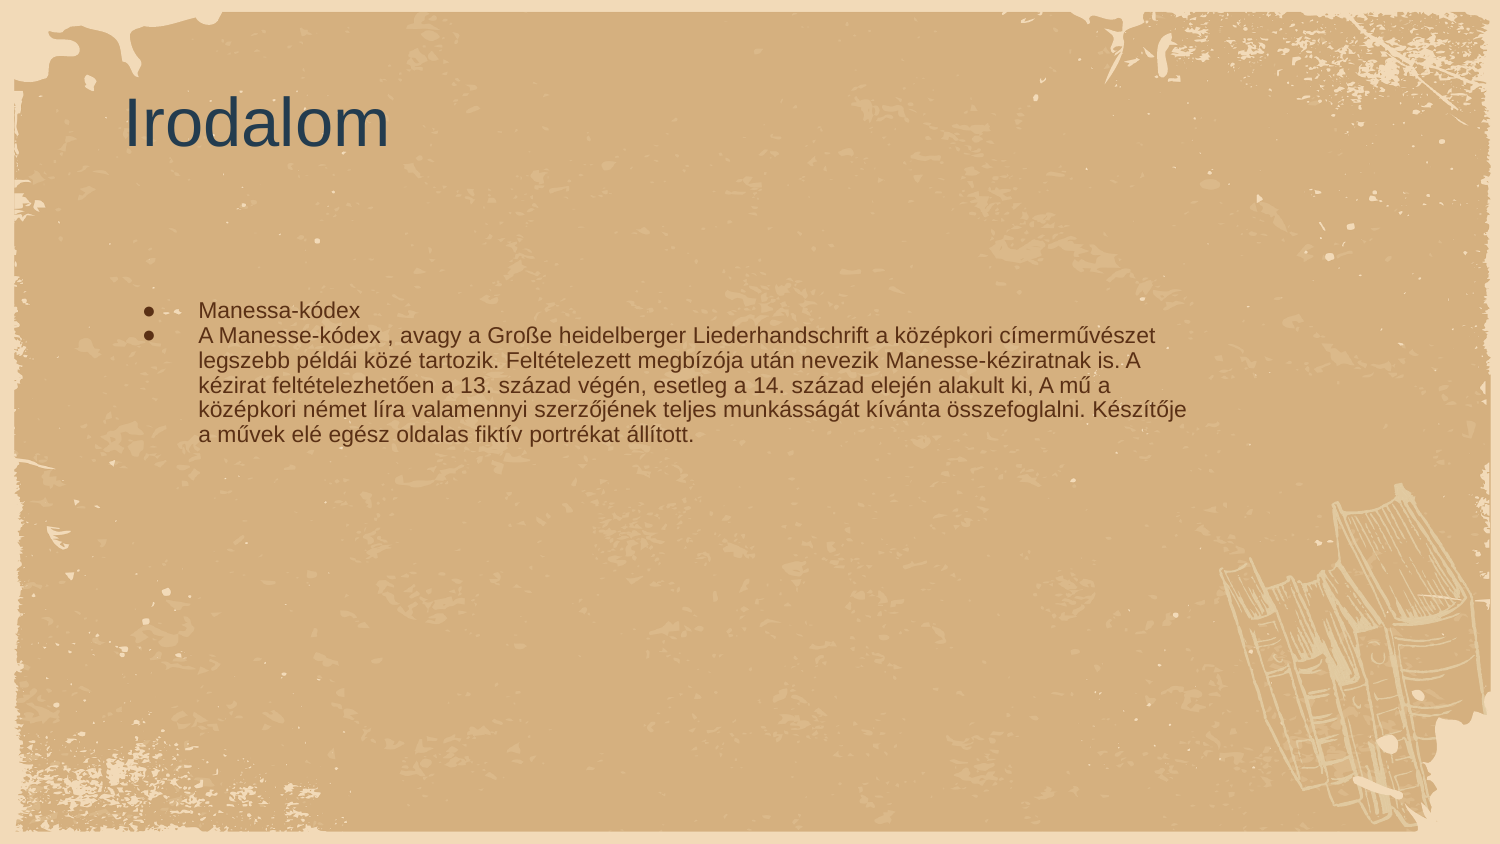

# Irodalom
Manessa-kódex
A Manesse-kódex , avagy a Große heidelberger Liederhandschrift a középkori címerművészet legszebb példái közé tartozik. Feltételezett megbízója után nevezik Manesse-kéziratnak is. A kézirat feltételezhetően a 13. század végén, esetleg a 14. század elején alakult ki, A mű a középkori német líra valamennyi szerzőjének teljes munkásságát kívánta összefoglalni. Készítője a művek elé egész oldalas fiktív portrékat állított.